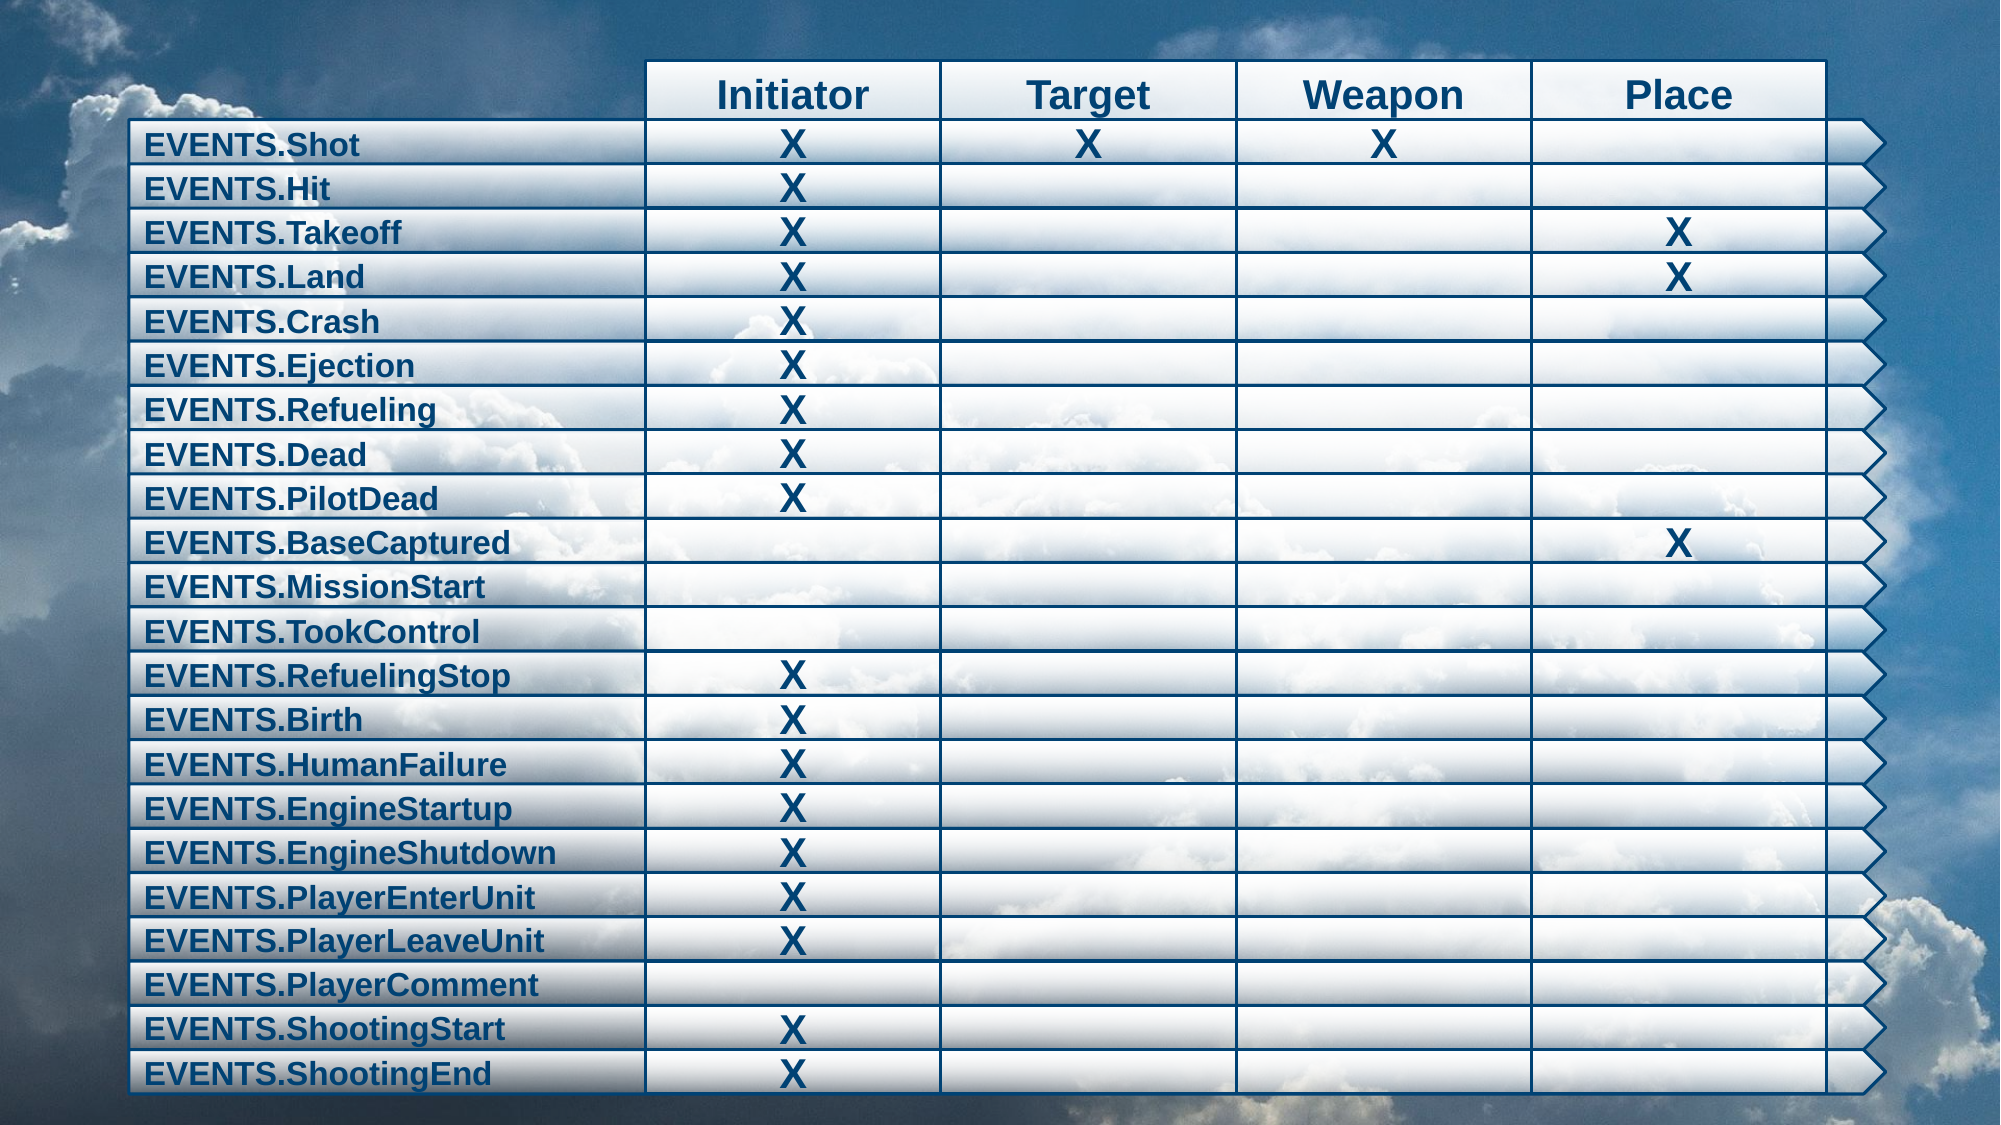

Target
Weapon
Place
Initiator
EVENTS.Shot
X
X
X

EVENTS.Hit
X

EVENTS.Takeoff
X

X
EVENTS.Land
X

X
EVENTS.Crash
X

EVENTS.Ejection
X

EVENTS.Refueling
X

EVENTS.Dead
X

EVENTS.PilotDead
X

EVENTS.BaseCaptured

X
EVENTS.MissionStart

EVENTS.TookControl

EVENTS.RefuelingStop
X

EVENTS.Birth
X

EVENTS.HumanFailure
X

EVENTS.EngineStartup
X

EVENTS.EngineShutdown
X

EVENTS.PlayerEnterUnit
X

EVENTS.PlayerLeaveUnit
X

EVENTS.PlayerComment

EVENTS.ShootingStart
X

EVENTS.ShootingEnd
X